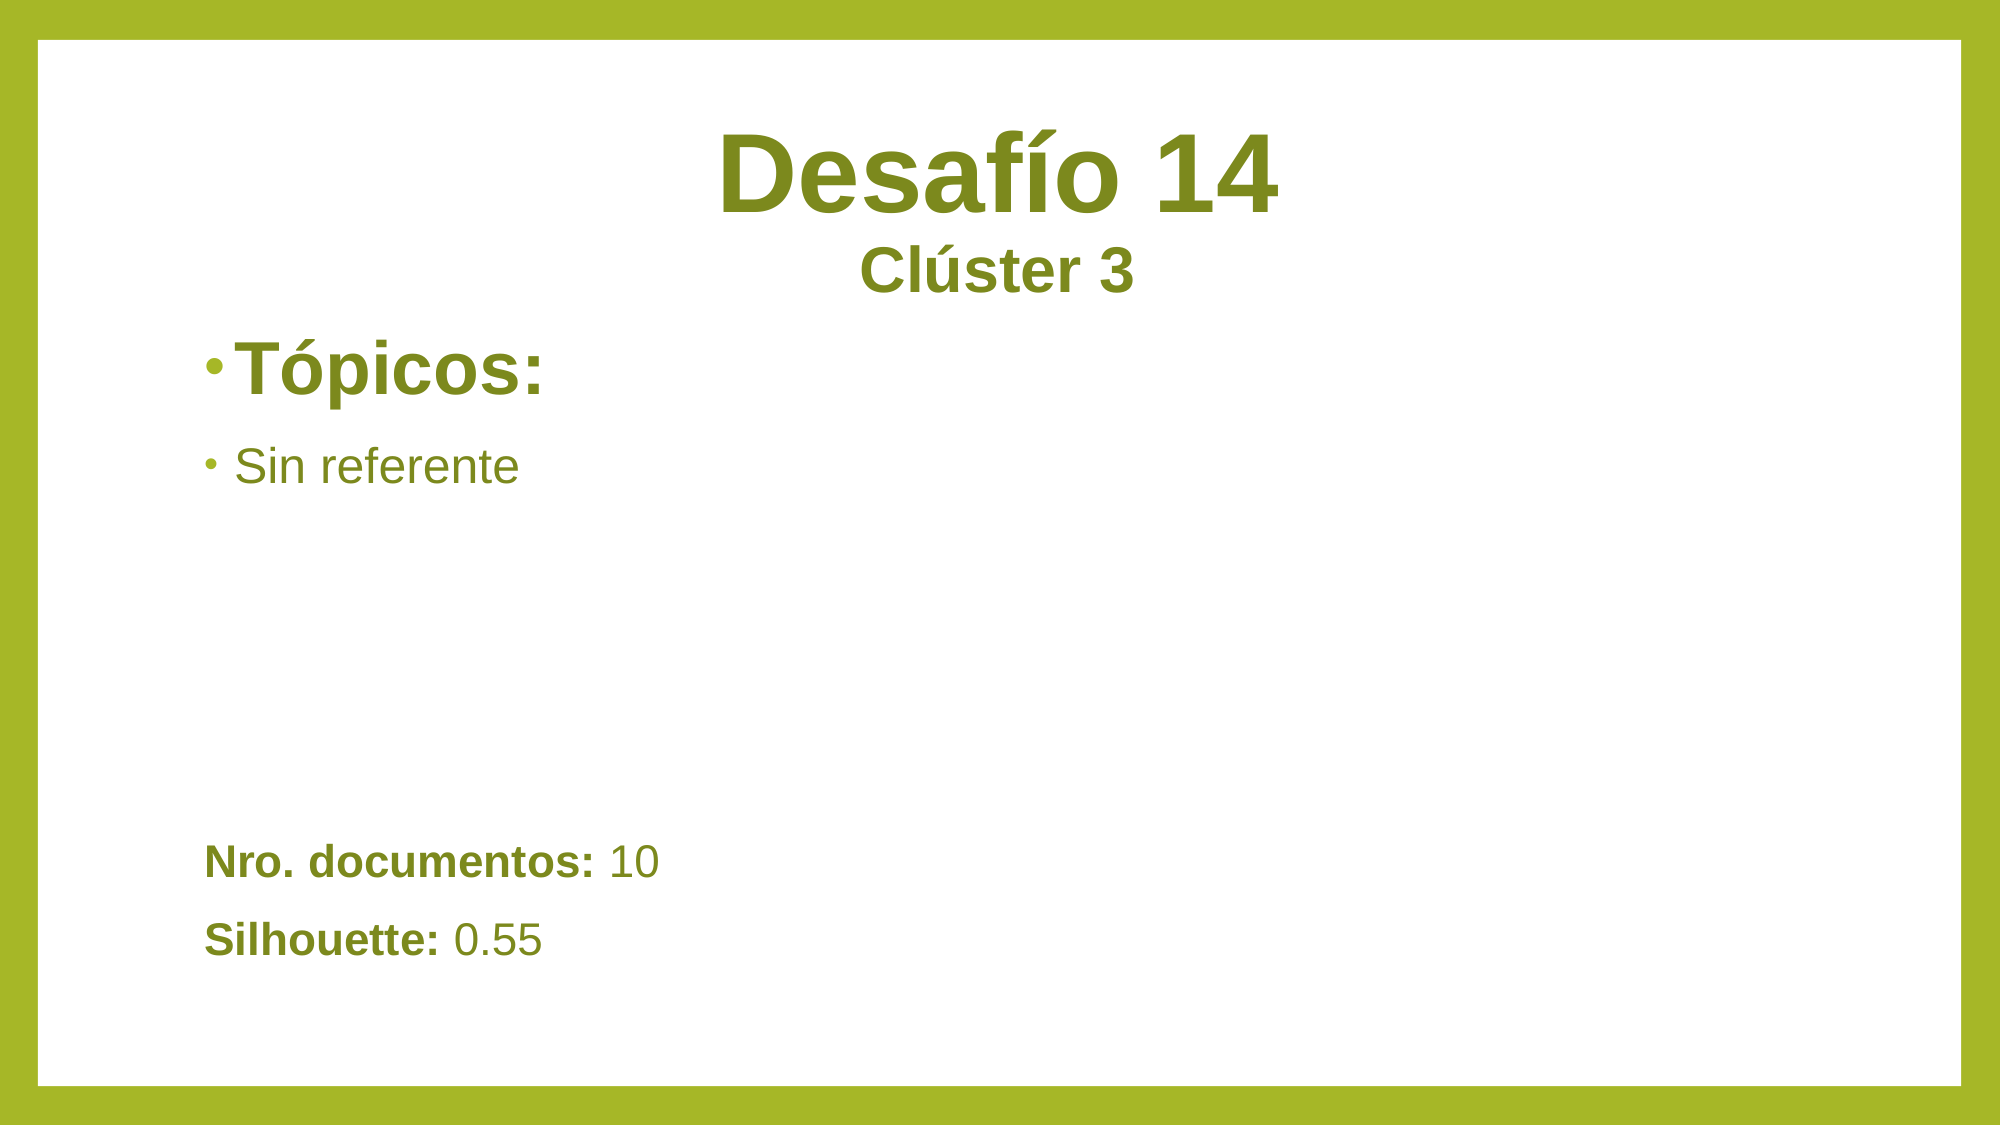

# Desafío 14 Clúster 3
Tópicos:
Sin referente

Nro. documentos: 10
Silhouette: 0.55